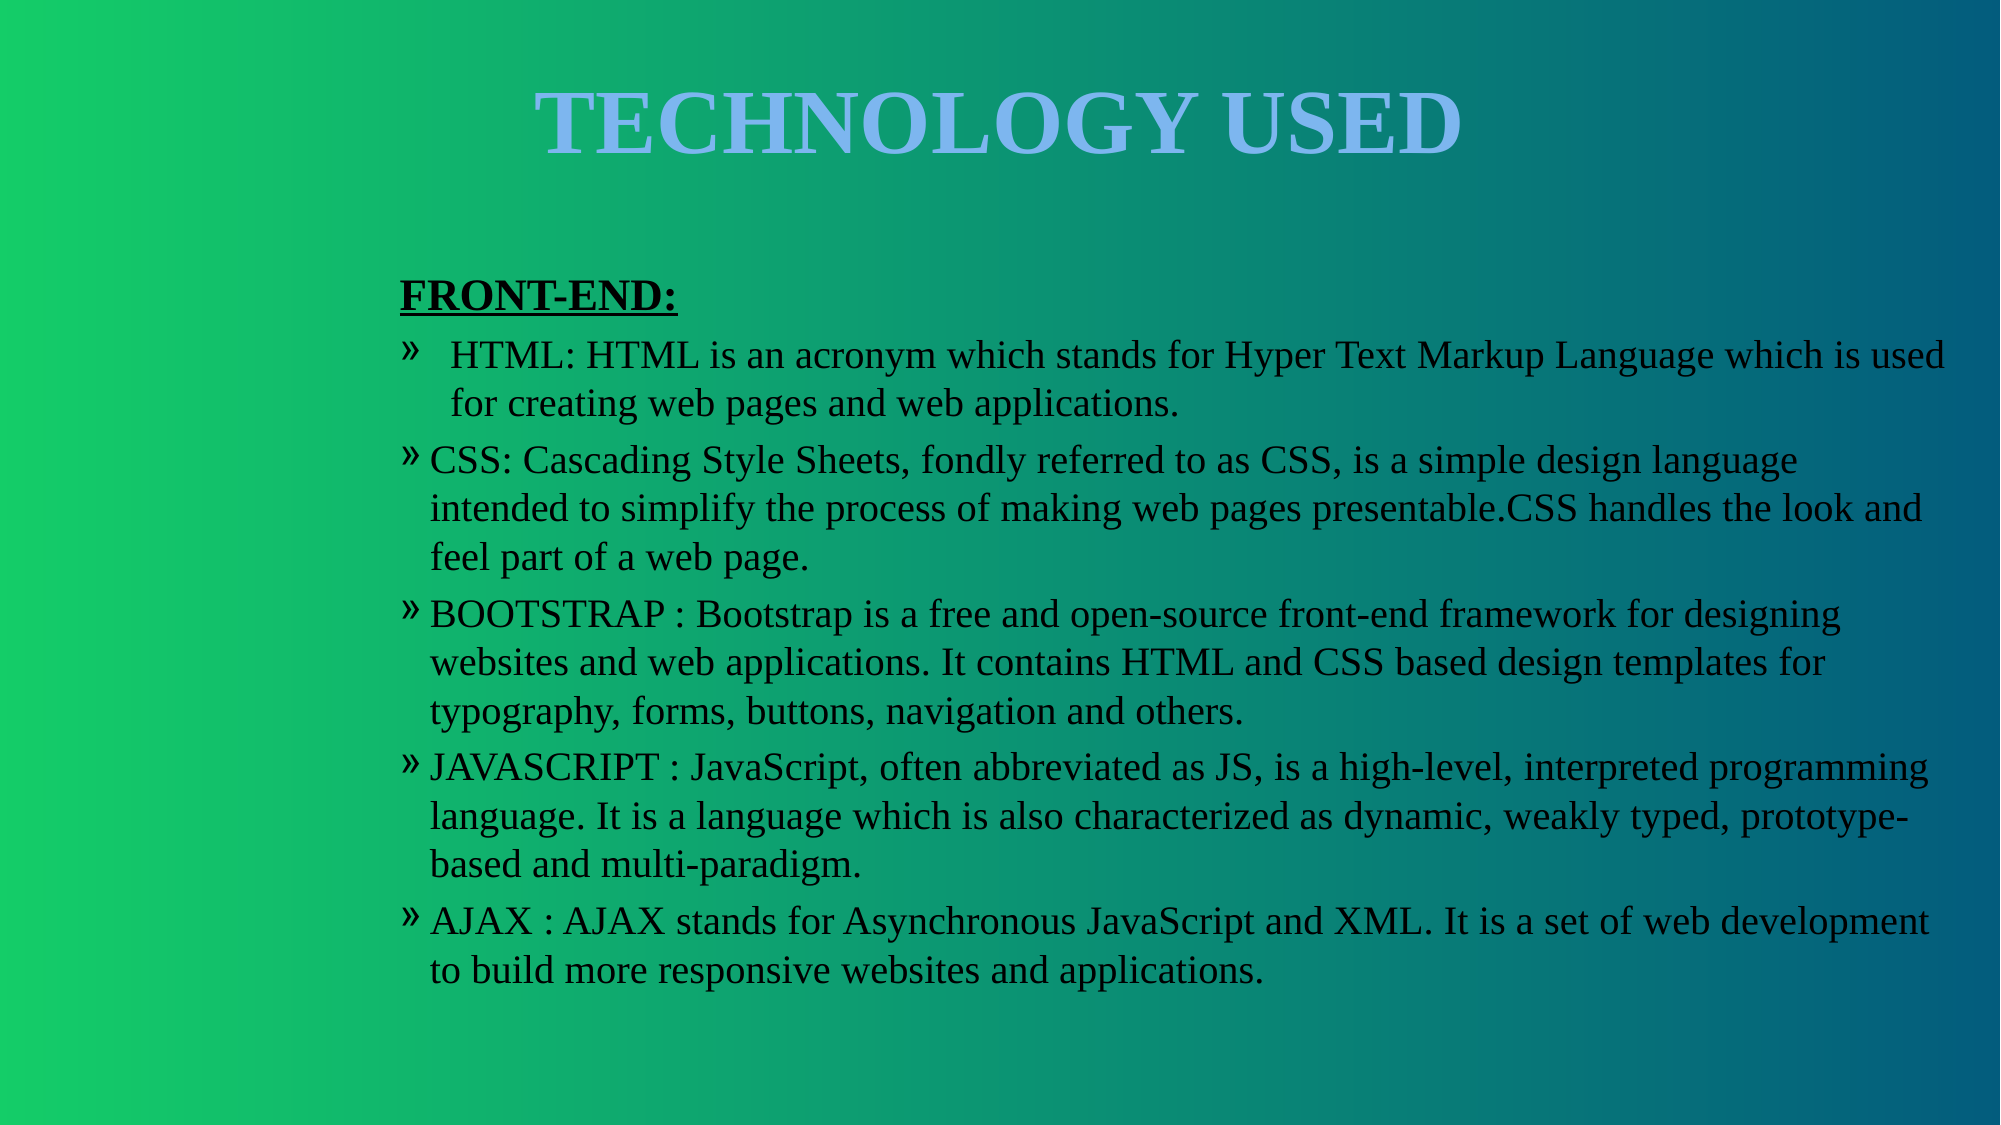

# TECHNOLOGY USED
FRONT-END:
HTML: HTML is an acronym which stands for Hyper Text Markup Language which is used for creating web pages and web applications.
CSS: Cascading Style Sheets, fondly referred to as CSS, is a simple design language intended to simplify the process of making web pages presentable.CSS handles the look and feel part of a web page.
BOOTSTRAP : Bootstrap is a free and open-source front-end framework for designing websites and web applications. It contains HTML and CSS based design templates for typography, forms, buttons, navigation and others.
JAVASCRIPT : JavaScript, often abbreviated as JS, is a high-level, interpreted programming language. It is a language which is also characterized as dynamic, weakly typed, prototype-based and multi-paradigm.
AJAX : AJAX stands for Asynchronous JavaScript and XML. It is a set of web development to build more responsive websites and applications.